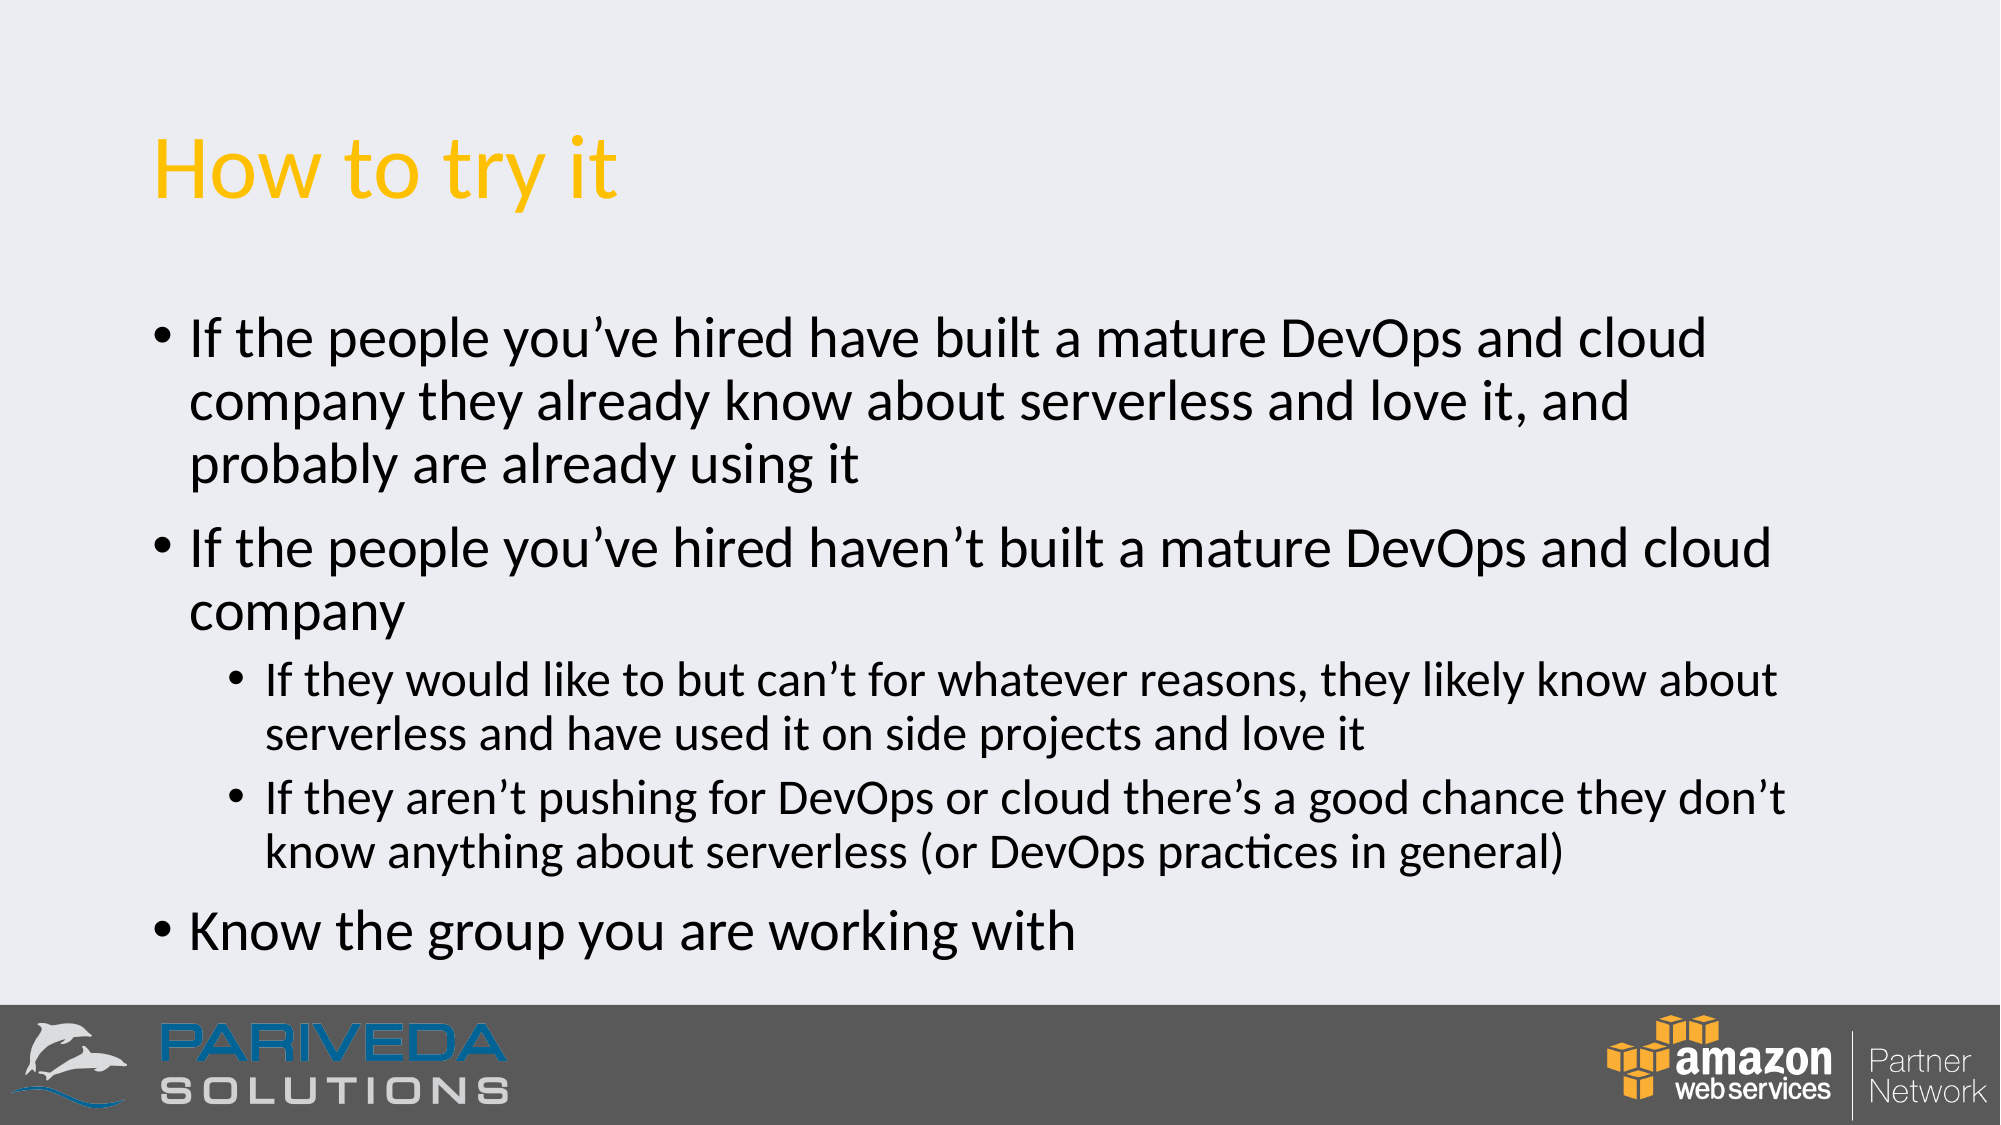

# How to try it
If the people you’ve hired have built a mature DevOps and cloud company they already know about serverless and love it, and probably are already using it
If the people you’ve hired haven’t built a mature DevOps and cloud company
If they would like to but can’t for whatever reasons, they likely know about serverless and have used it on side projects and love it
If they aren’t pushing for DevOps or cloud there’s a good chance they don’t know anything about serverless (or DevOps practices in general)
Know the group you are working with